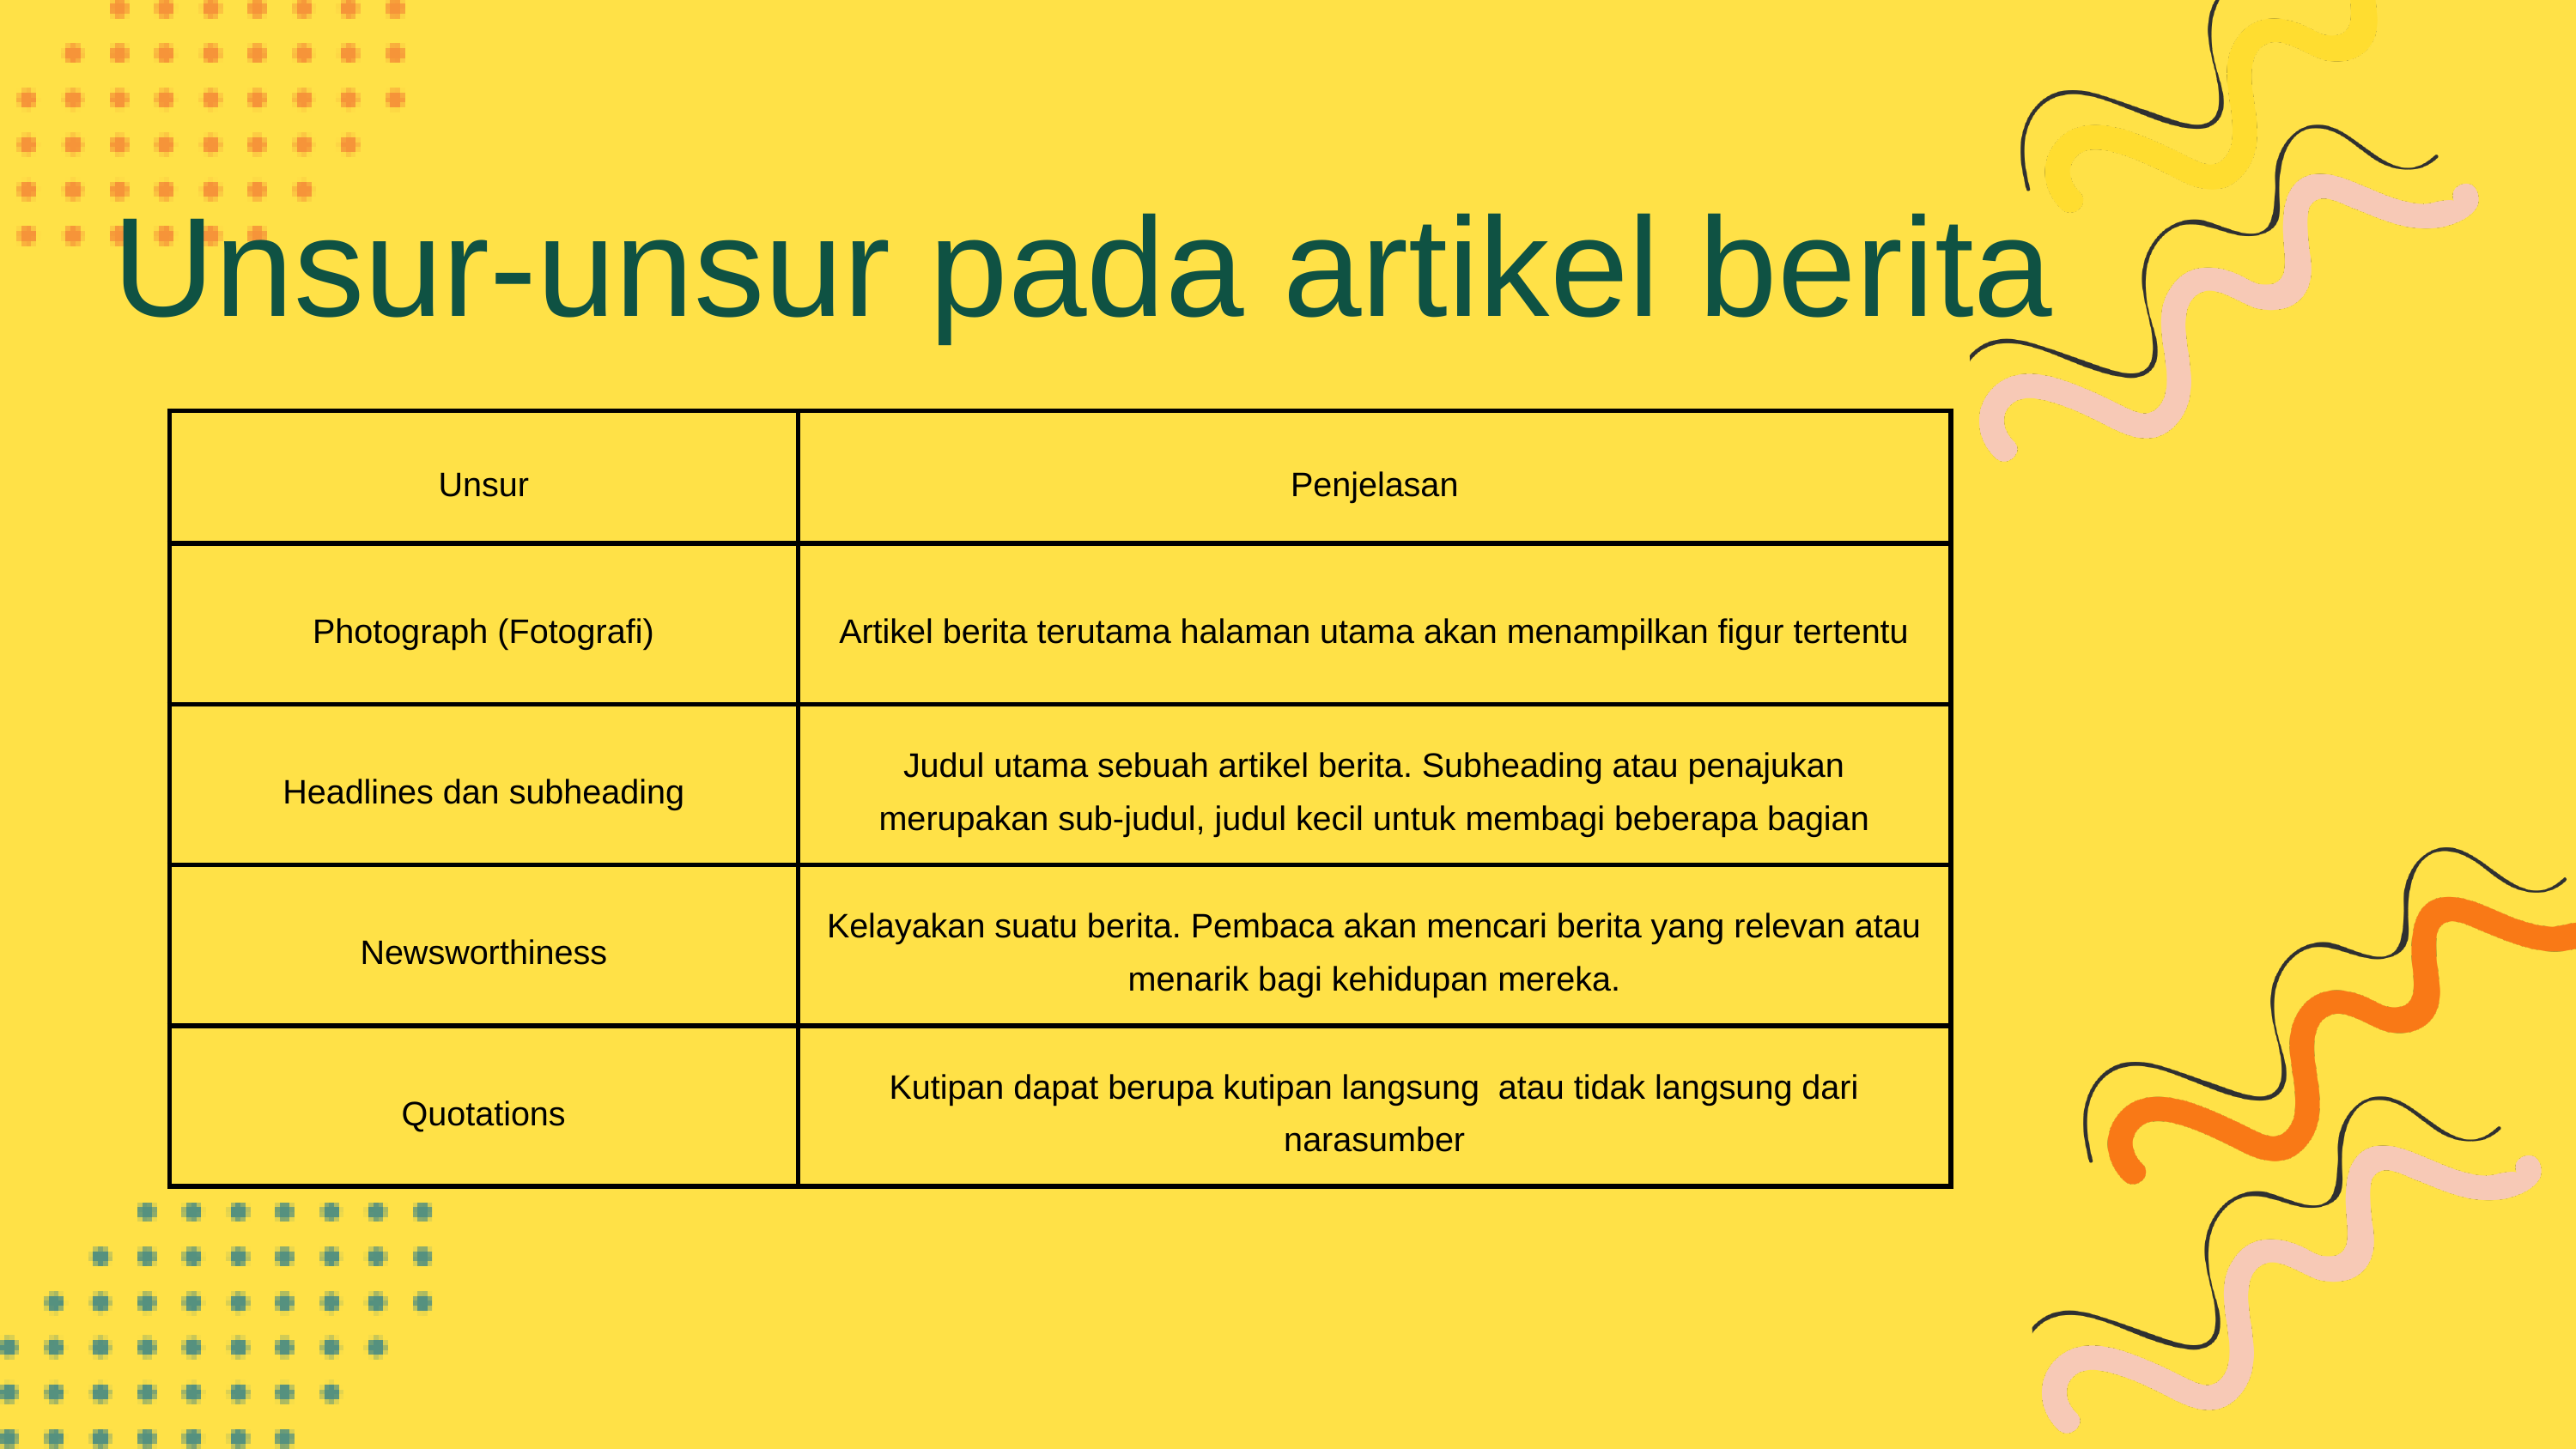

Unsur-unsur pada artikel berita
| Unsur | Penjelasan |
| --- | --- |
| Photograph (Fotografi) | Artikel berita terutama halaman utama akan menampilkan figur tertentu |
| Headlines dan subheading | Judul utama sebuah artikel berita. Subheading atau penajukan merupakan sub-judul, judul kecil untuk membagi beberapa bagian |
| Newsworthiness | Kelayakan suatu berita. Pembaca akan mencari berita yang relevan atau menarik bagi kehidupan mereka. |
| Quotations | Kutipan dapat berupa kutipan langsung atau tidak langsung dari narasumber |